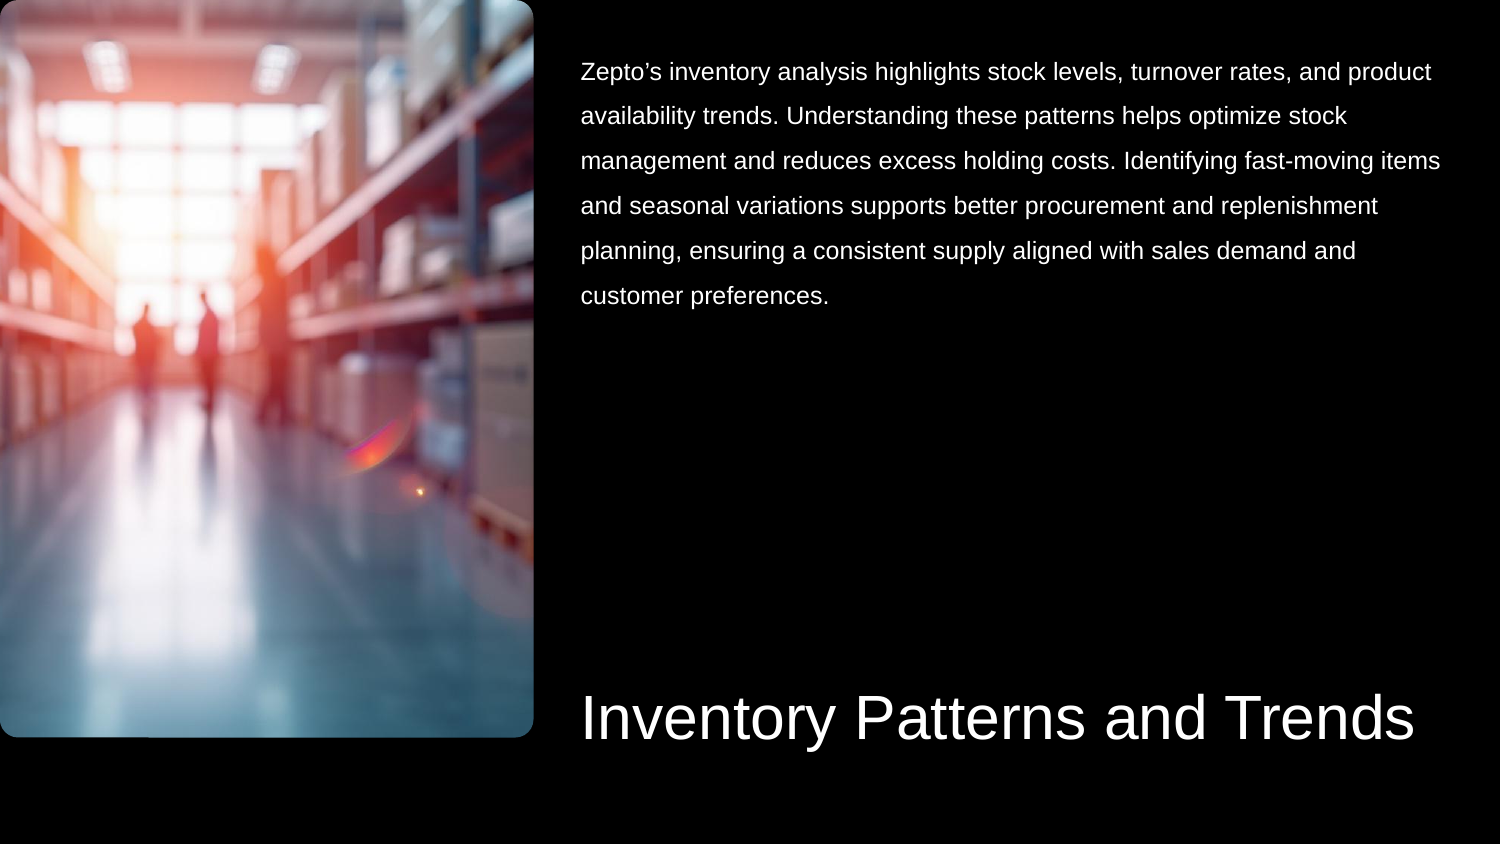

Zepto’s inventory analysis highlights stock levels, turnover rates, and product availability trends. Understanding these patterns helps optimize stock management and reduces excess holding costs. Identifying fast-moving items and seasonal variations supports better procurement and replenishment planning, ensuring a consistent supply aligned with sales demand and customer preferences.
# Inventory Patterns and Trends